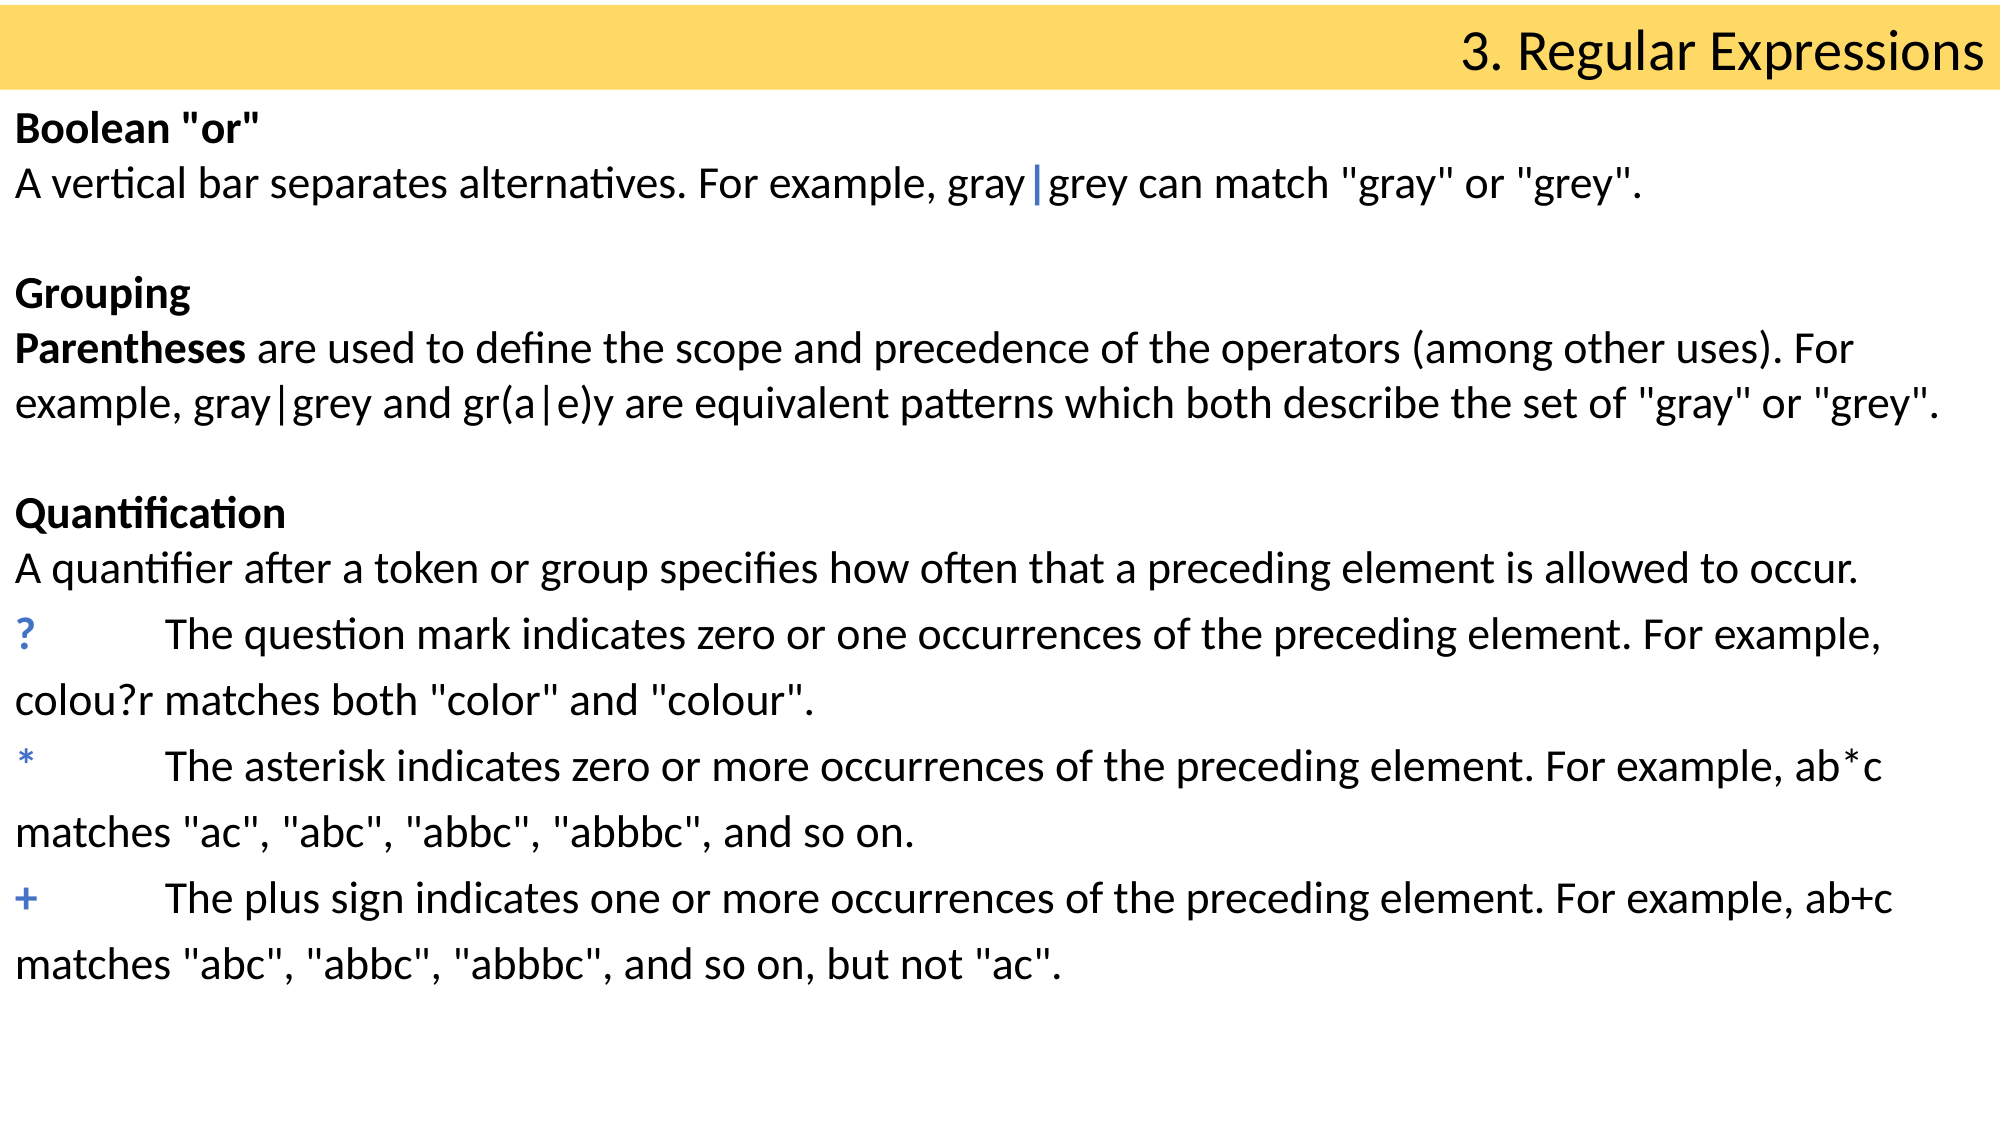

3. Regular Expressions
Boolean "or"
A vertical bar separates alternatives. For example, gray|grey can match "gray" or "grey".

Grouping
Parentheses are used to define the scope and precedence of the operators (among other uses). For example, gray|grey and gr(a|e)y are equivalent patterns which both describe the set of "gray" or "grey".

Quantification
A quantifier after a token or group specifies how often that a preceding element is allowed to occur.
?	The question mark indicates zero or one occurrences of the preceding element. For example, colou?r matches both "color" and "colour".
*	The asterisk indicates zero or more occurrences of the preceding element. For example, ab*c matches "ac", "abc", "abbc", "abbbc", and so on.
+	The plus sign indicates one or more occurrences of the preceding element. For example, ab+c matches "abc", "abbc", "abbbc", and so on, but not "ac".